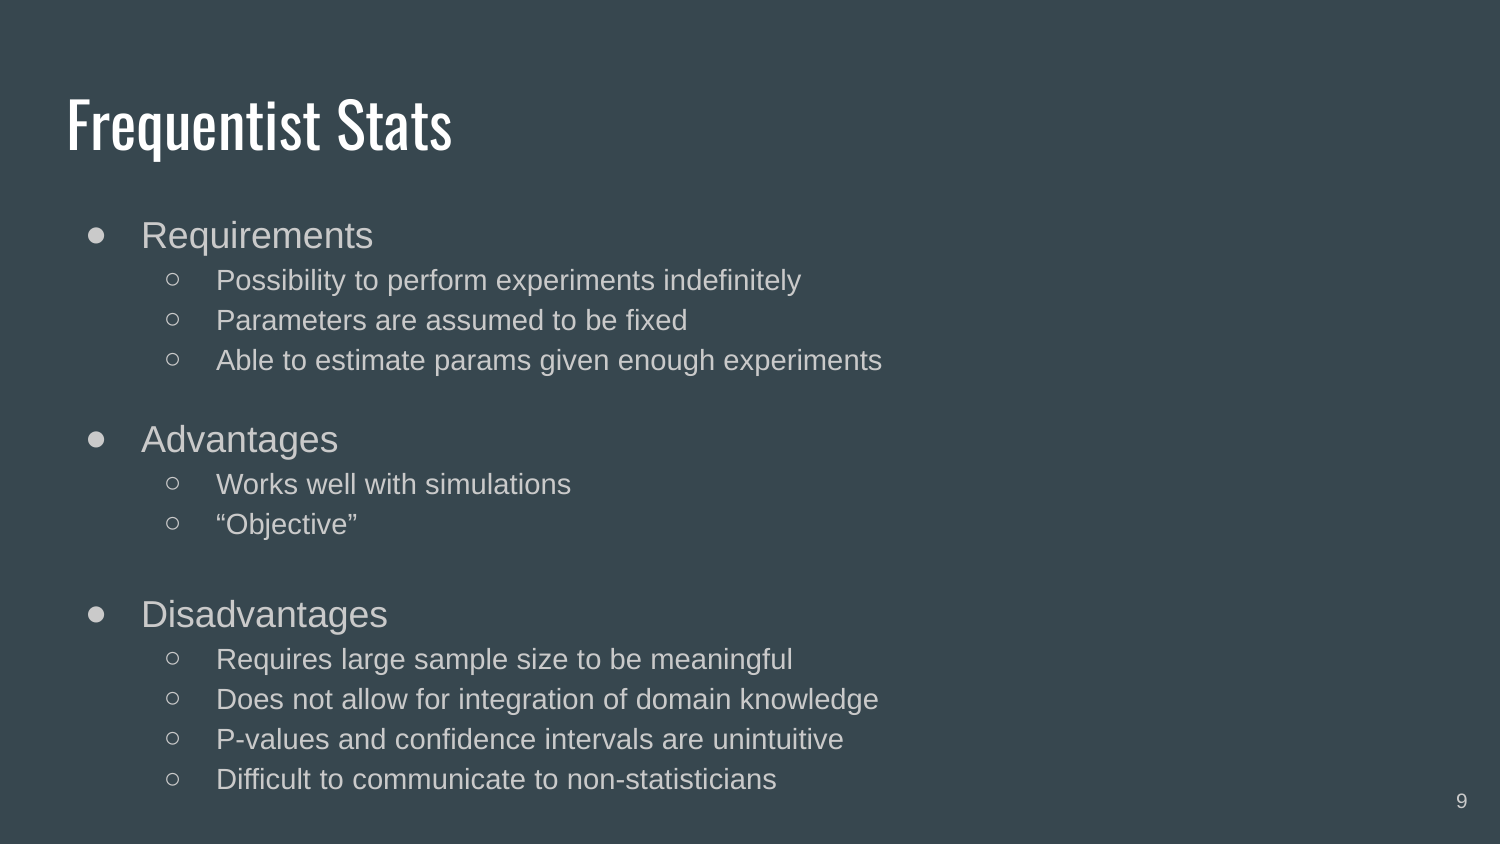

# Frequentist Stats
Requirements
Possibility to perform experiments indefinitely
Parameters are assumed to be fixed
Able to estimate params given enough experiments
Advantages
Works well with simulations
“Objective”
Disadvantages
Requires large sample size to be meaningful
Does not allow for integration of domain knowledge
P-values and confidence intervals are unintuitive
Difficult to communicate to non-statisticians
9